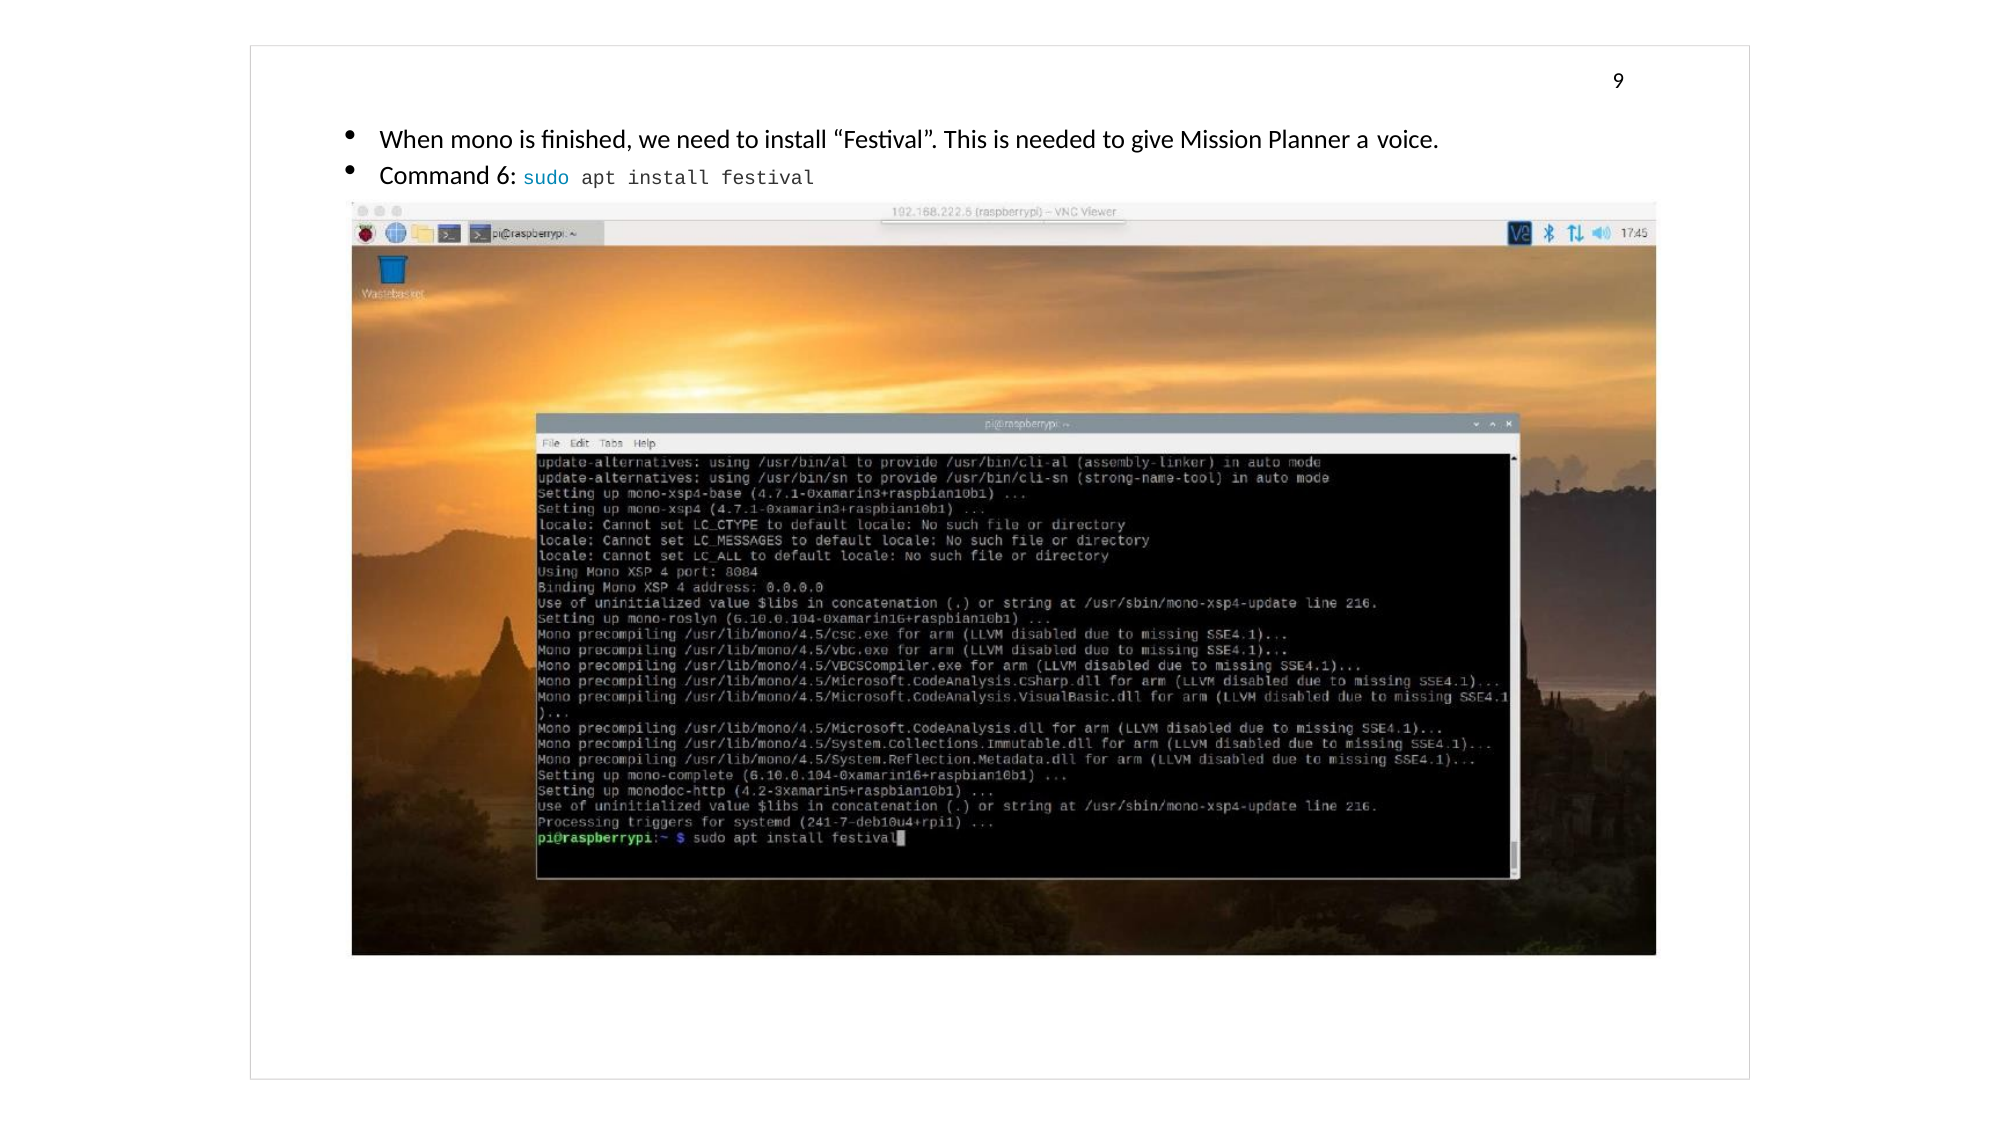

9
When mono is finished, we need to install “Festival”. This is needed to give Mission Planner a voice.
Command 6: sudo apt install festival